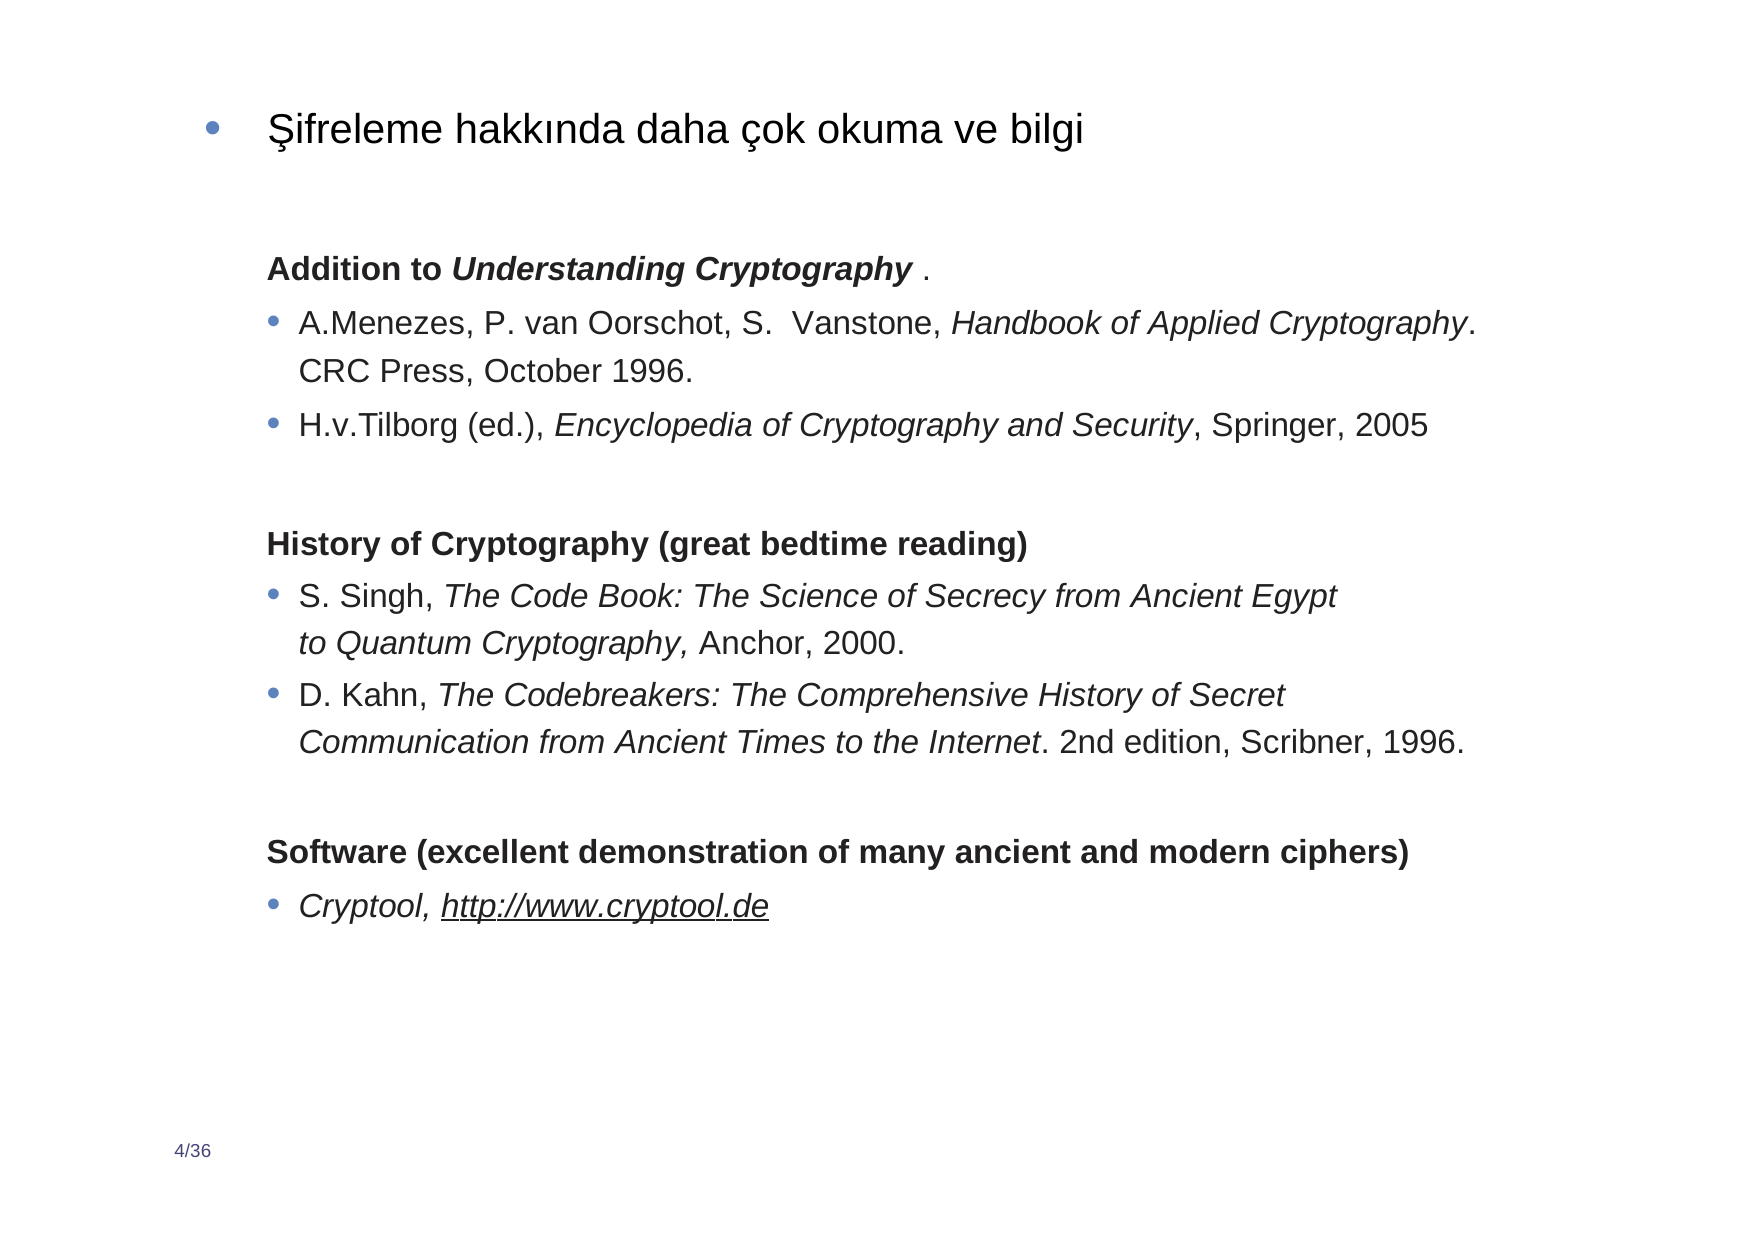

Şifreleme hakkında daha çok okuma ve bilgi
Addition to Understanding Cryptography .

A.Menezes, P. van Oorschot, S.  Vanstone, Handbook of Applied Cryptography.
CRC Press, October 1996.

H.v.Tilborg (ed.), Encyclopedia of Cryptography and Security, Springer, 2005

History of Cryptography (great bedtime reading)
S. Singh, The Code Book: The Science of Secrecy from Ancient Egypt to Quantum Cryptography, Anchor, 2000.
D. Kahn, The Codebreakers: The Comprehensive History of Secret Communication from Ancient Times to the Internet. 2nd edition, Scribner, 1996.

Software (excellent demonstration of many ancient and modern ciphers)

Cryptool, http://www.cryptool.de
4/36